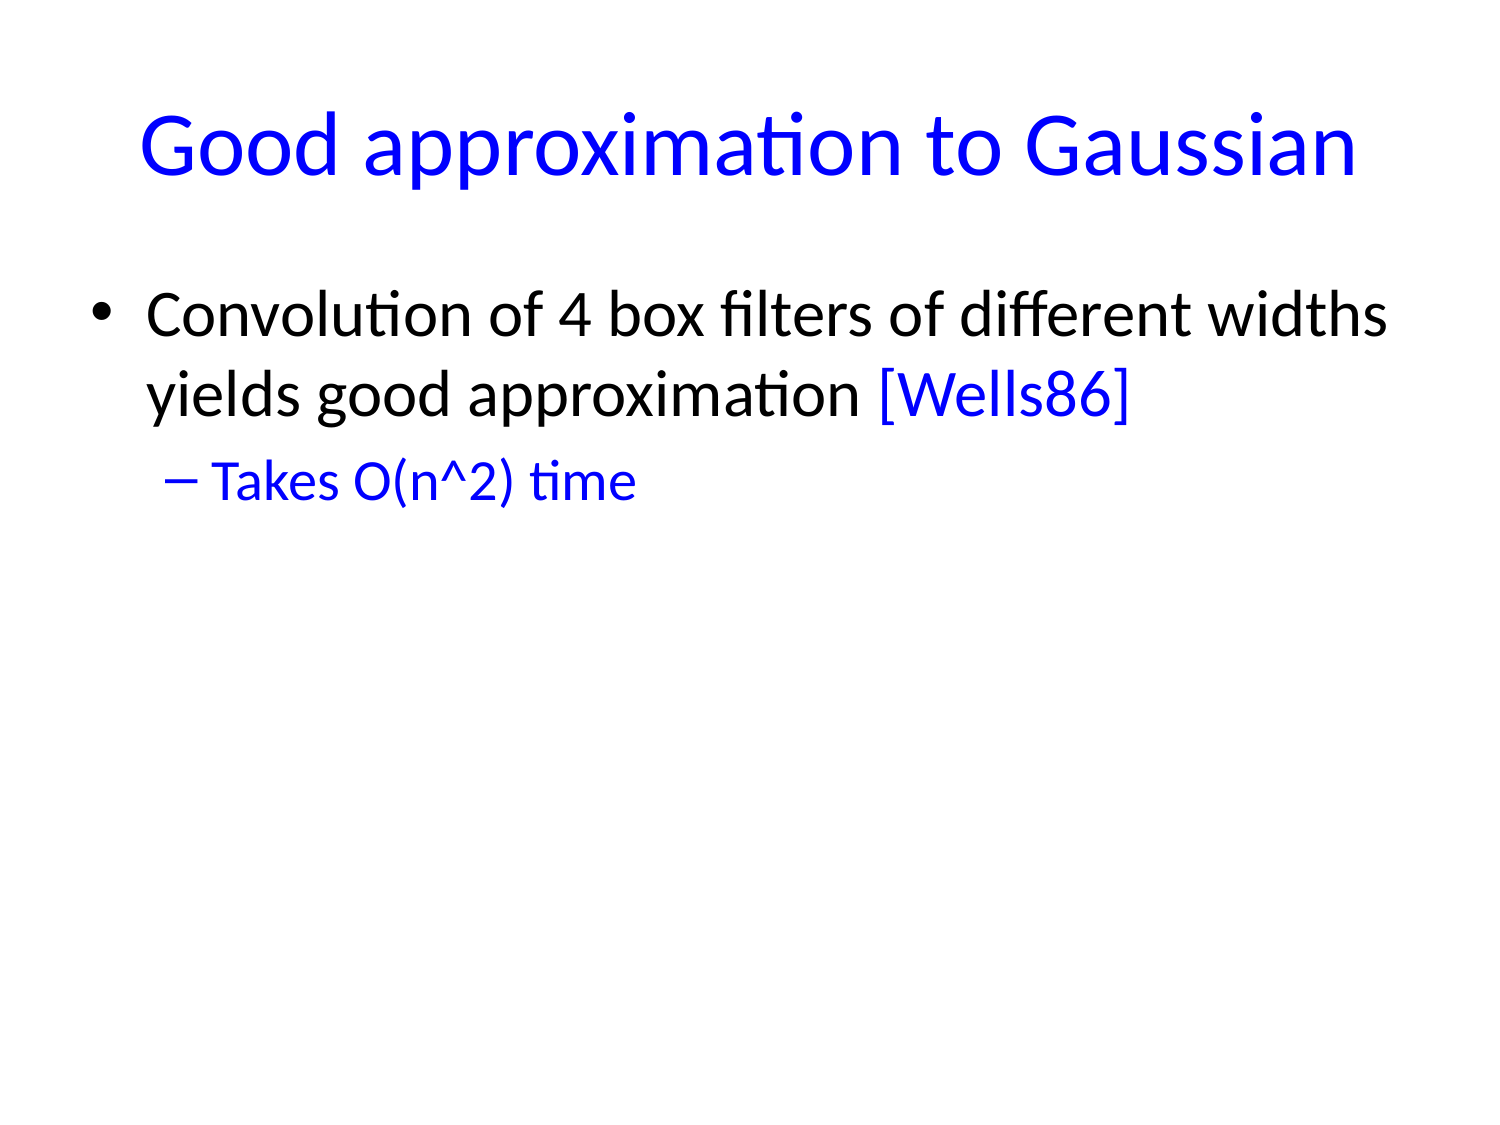

# Good approximation to Gaussian
Convolution of 4 box filters of different widths yields good approximation [Wells86]
Takes O(n^2) time